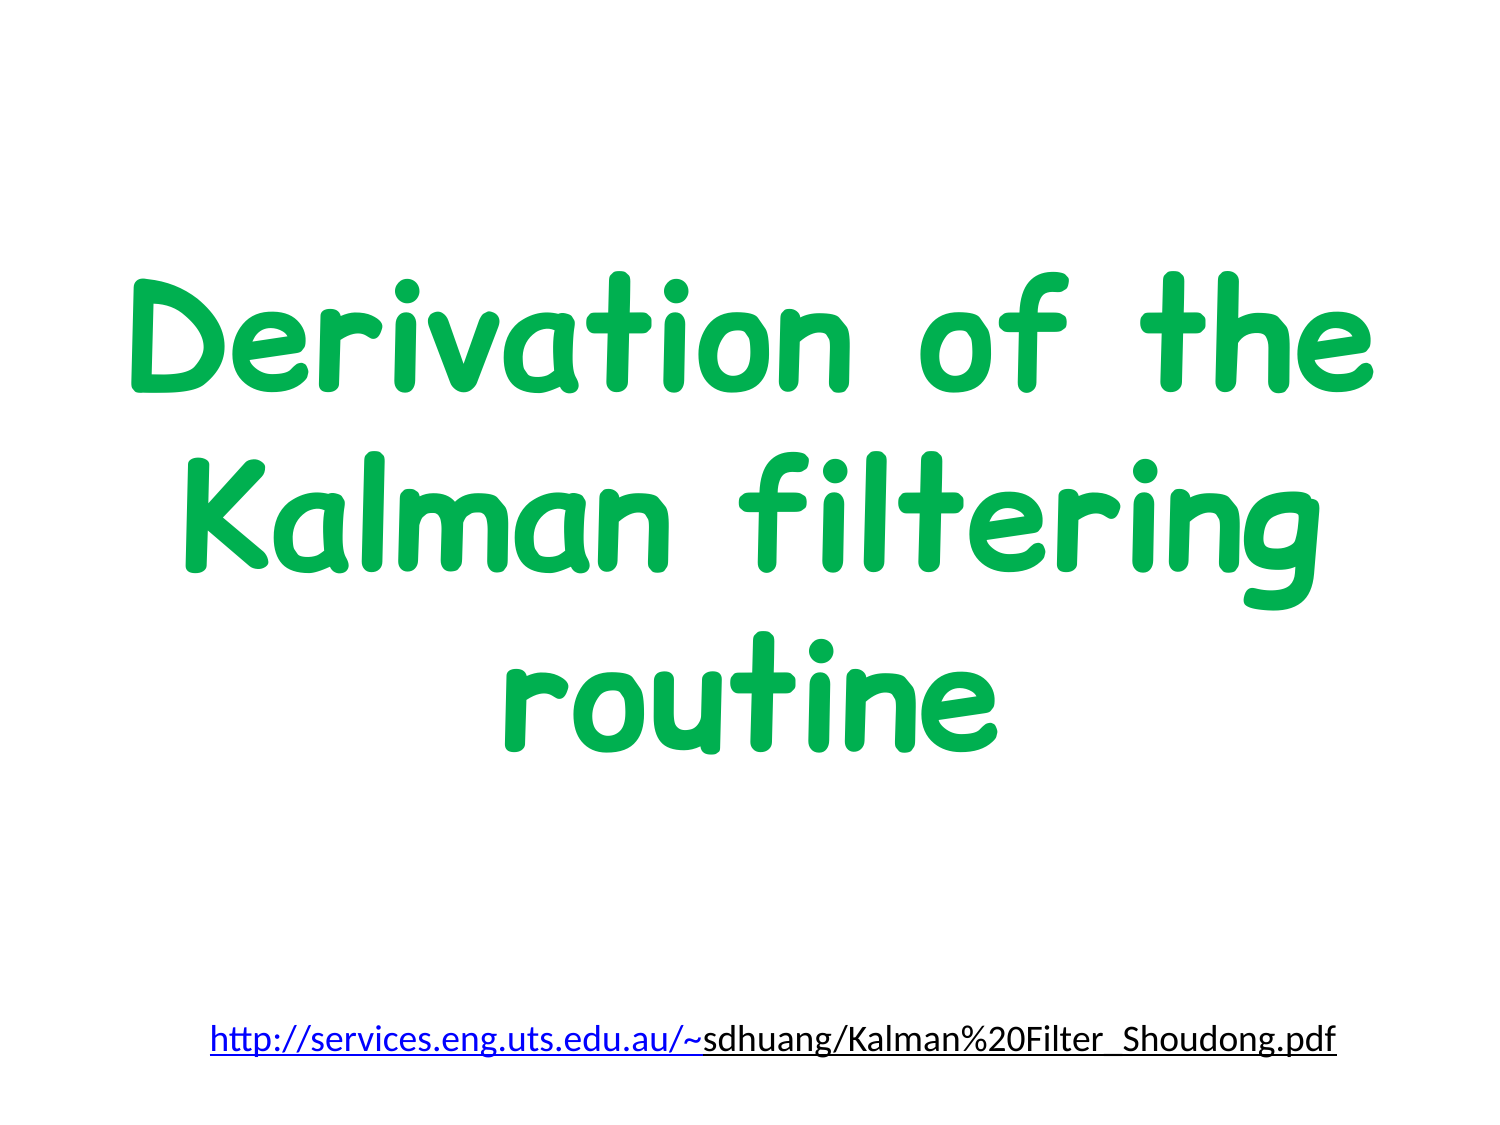

Derivation of the Kalman filtering routine
http://services.eng.uts.edu.au/~sdhuang/Kalman%20Filter_Shoudong.pdf